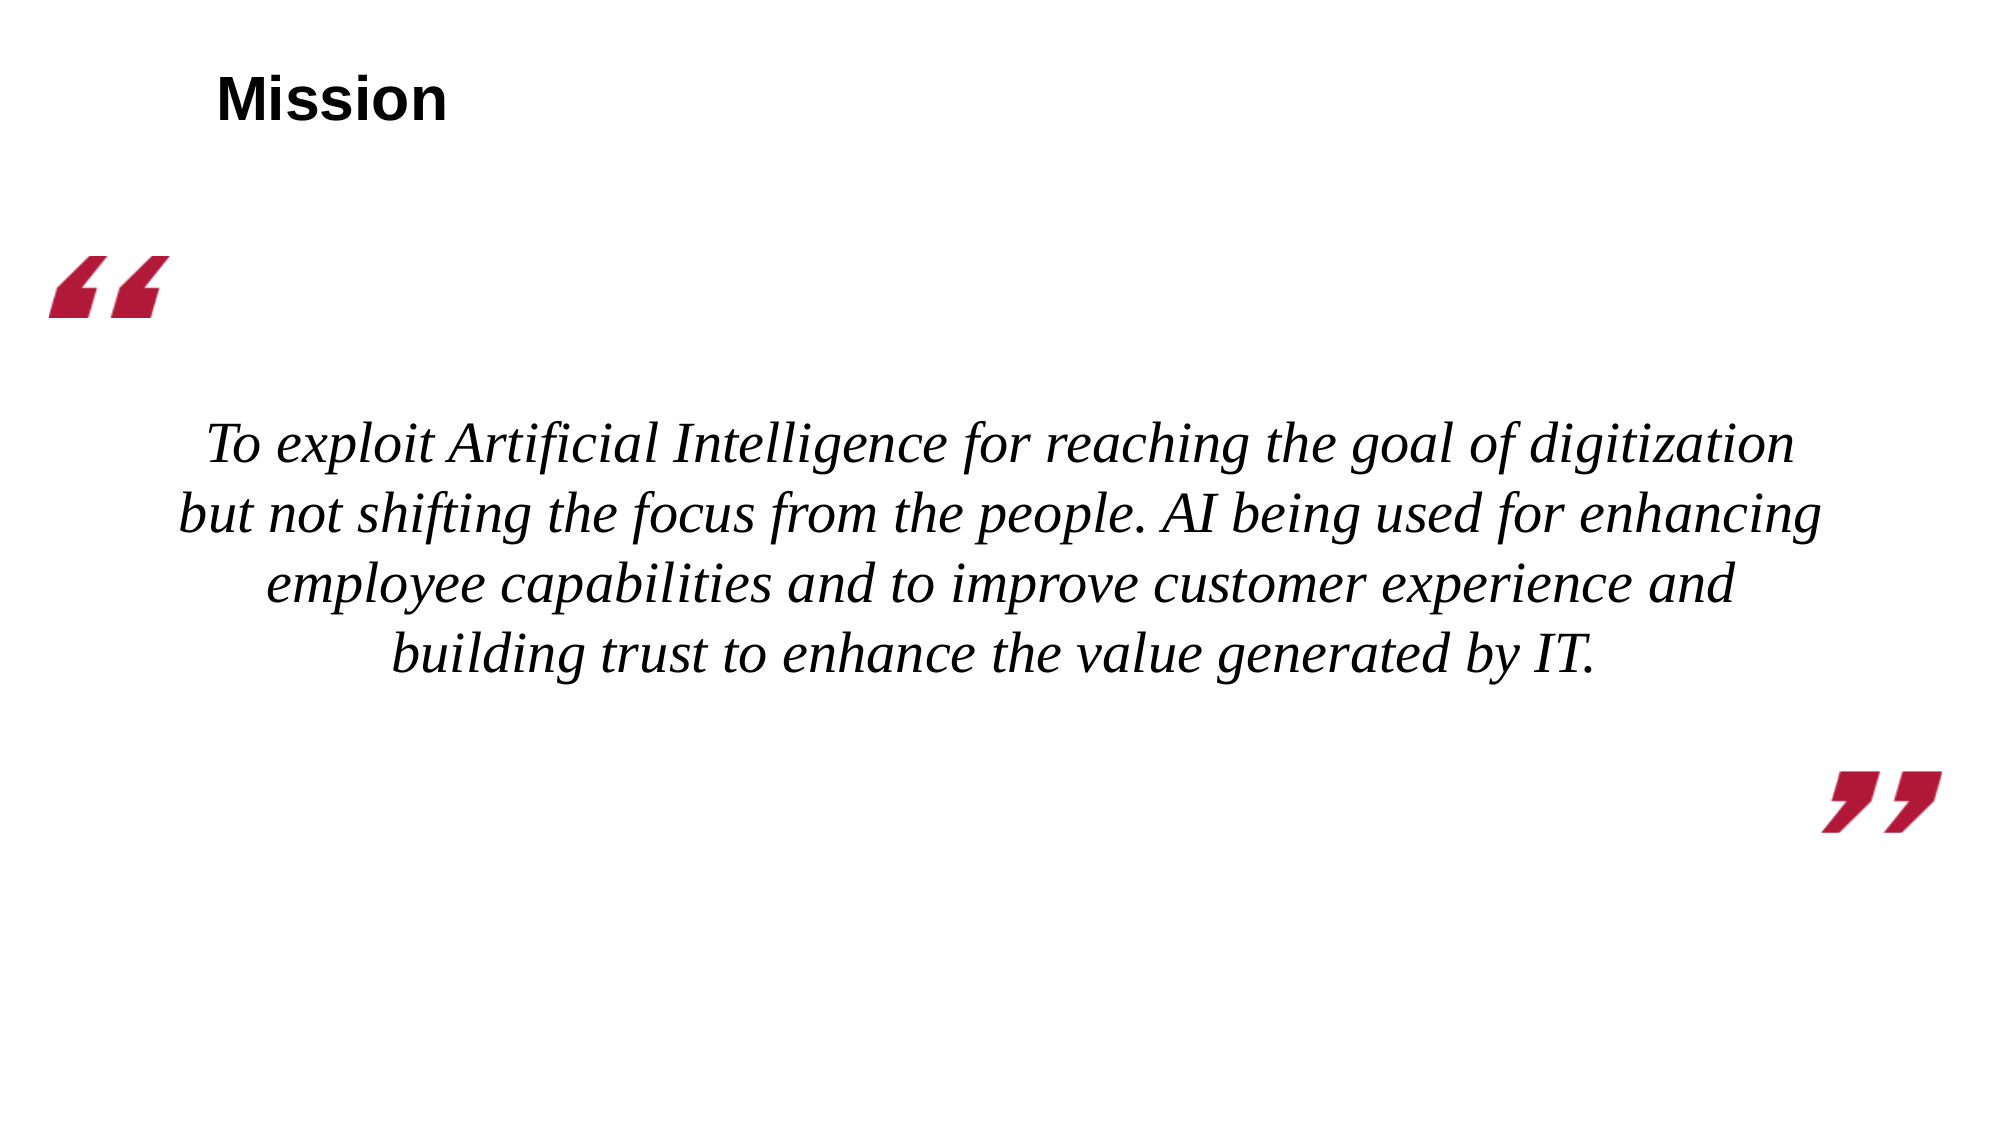

# Mission
To exploit Artificial Intelligence for reaching the goal of digitization but not shifting the focus from the people. AI being used for enhancing employee capabilities and to improve customer experience and building trust to enhance the value generated by IT.